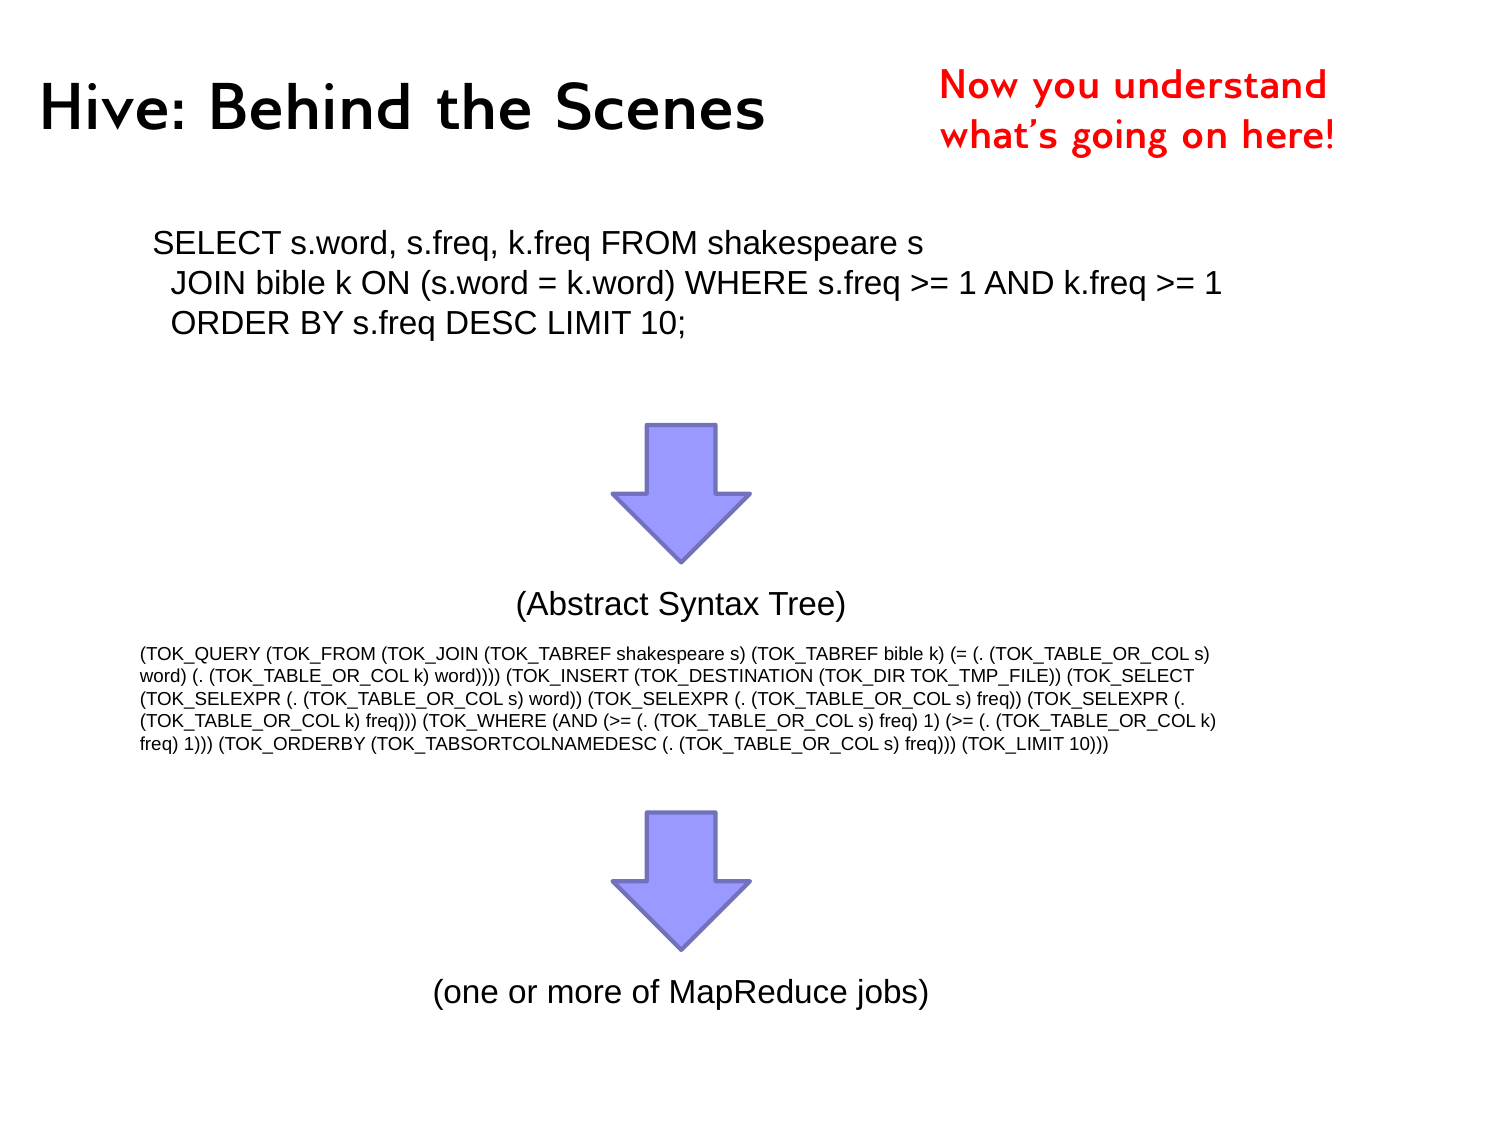

# Hive: Behind the Scenes
Now you understand what’s going on here!
SELECT s.word, s.freq, k.freq FROM shakespeare s
  JOIN bible k ON (s.word = k.word) WHERE s.freq >= 1 AND k.freq >= 1
  ORDER BY s.freq DESC LIMIT 10;

(Abstract Syntax Tree)
(TOK_QUERY (TOK_FROM (TOK_JOIN (TOK_TABREF shakespeare s) (TOK_TABREF bible k) (= (. (TOK_TABLE_OR_COL s) word) (. (TOK_TABLE_OR_COL k) word)))) (TOK_INSERT (TOK_DESTINATION (TOK_DIR TOK_TMP_FILE)) (TOK_SELECT (TOK_SELEXPR (. (TOK_TABLE_OR_COL s) word)) (TOK_SELEXPR (. (TOK_TABLE_OR_COL s) freq)) (TOK_SELEXPR (. (TOK_TABLE_OR_COL k) freq))) (TOK_WHERE (AND (>= (. (TOK_TABLE_OR_COL s) freq) 1) (>= (. (TOK_TABLE_OR_COL k) freq) 1))) (TOK_ORDERBY (TOK_TABSORTCOLNAMEDESC (. (TOK_TABLE_OR_COL s) freq))) (TOK_LIMIT 10)))

(one or more of MapReduce jobs)